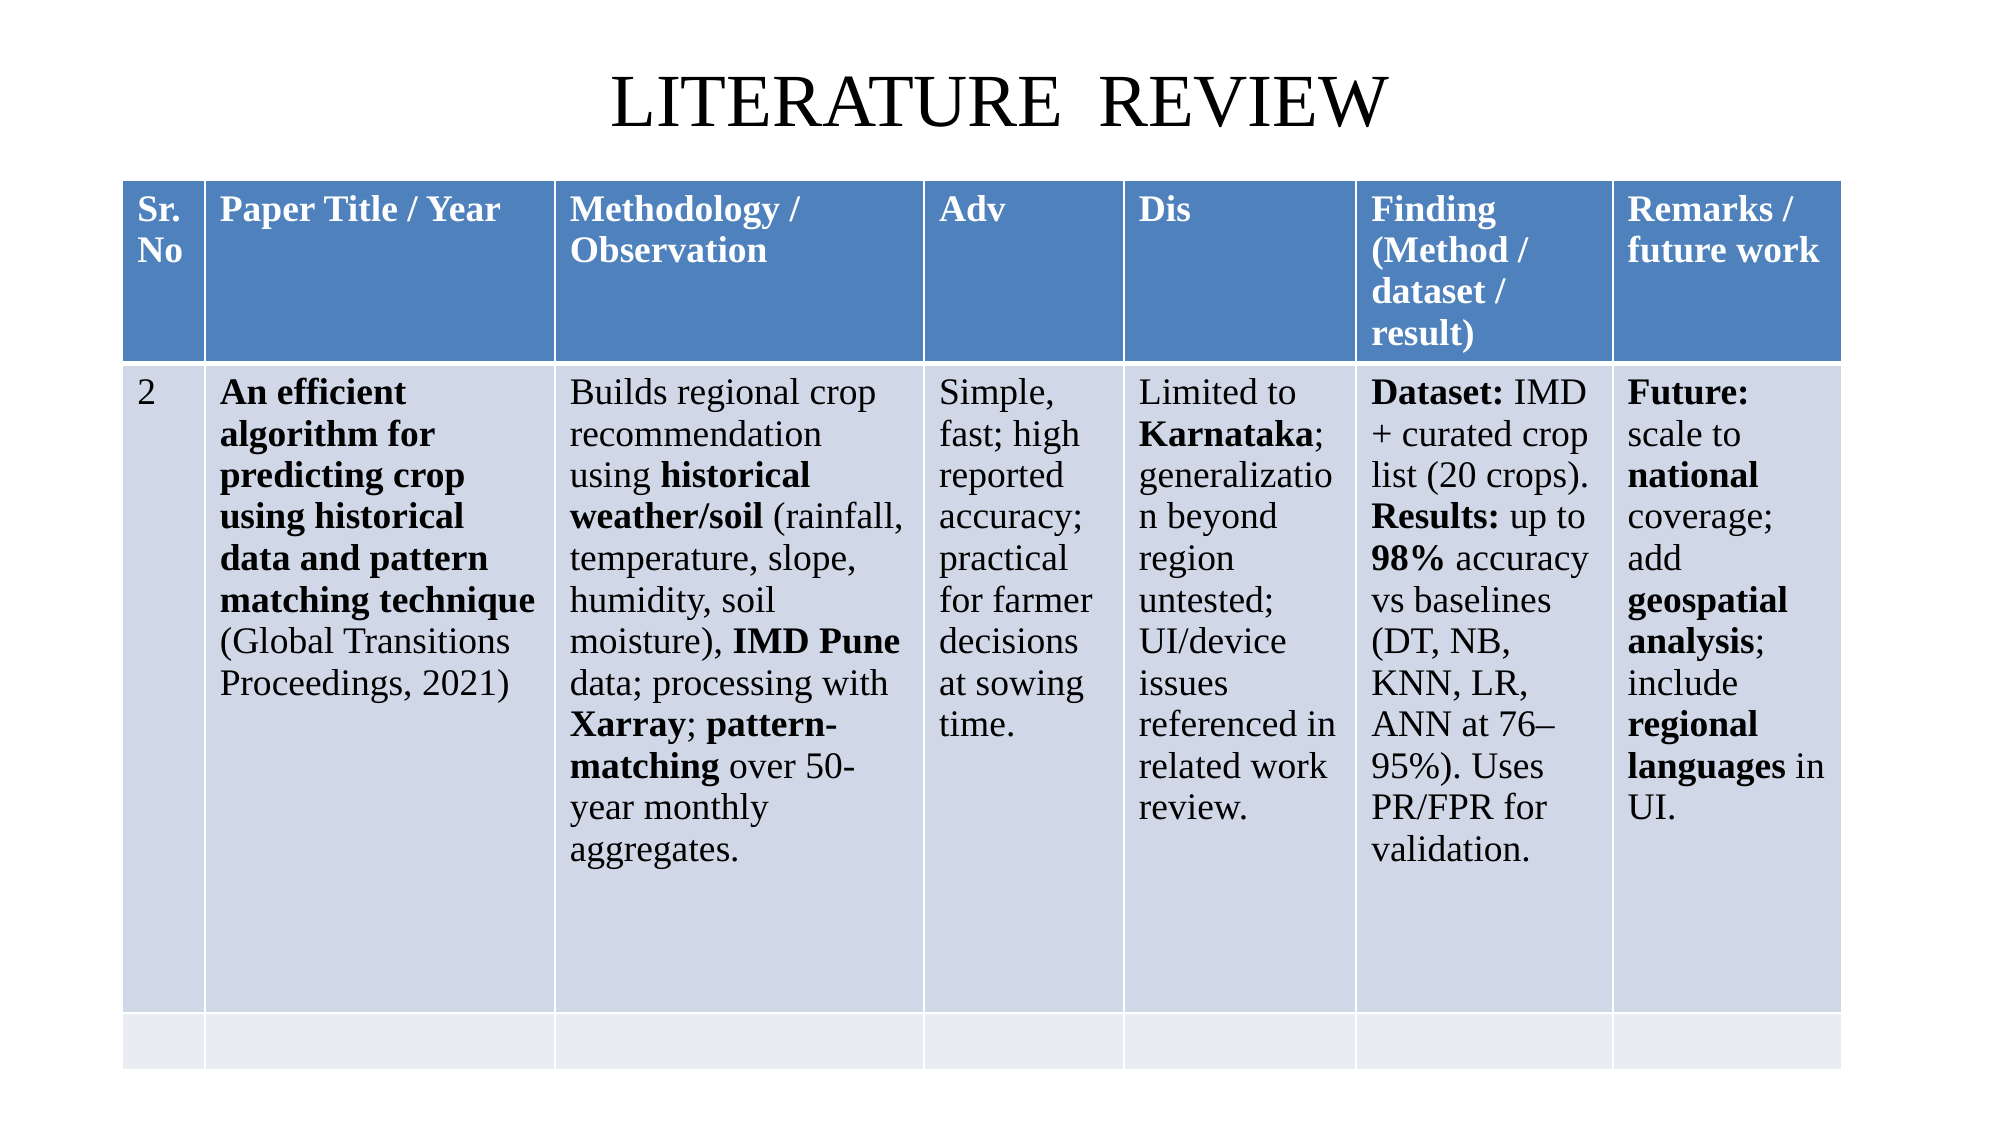

# LITERATURE  REVIEW
| Sr. No | Paper Title / Year | Methodology / Observation | Adv | Dis | Finding (Method / dataset / result) | Remarks / future work |
| --- | --- | --- | --- | --- | --- | --- |
| 2 | An efficient algorithm for predicting crop using historical data and pattern matching technique (Global Transitions Proceedings, 2021) | Builds regional crop recommendation using historical weather/soil (rainfall, temperature, slope, humidity, soil moisture), IMD Pune data; processing with Xarray; pattern-matching over 50-year monthly aggregates. | Simple, fast; high reported accuracy; practical for farmer decisions at sowing time. | Limited to Karnataka; generalization beyond region untested; UI/device issues referenced in related work review. | Dataset: IMD + curated crop list (20 crops). Results: up to 98% accuracy vs baselines (DT, NB, KNN, LR, ANN at 76–95%). Uses PR/FPR for validation. | Future: scale to national coverage; add geospatial analysis; include regional languages in UI. |
|  |  |  |  |  |  |  |